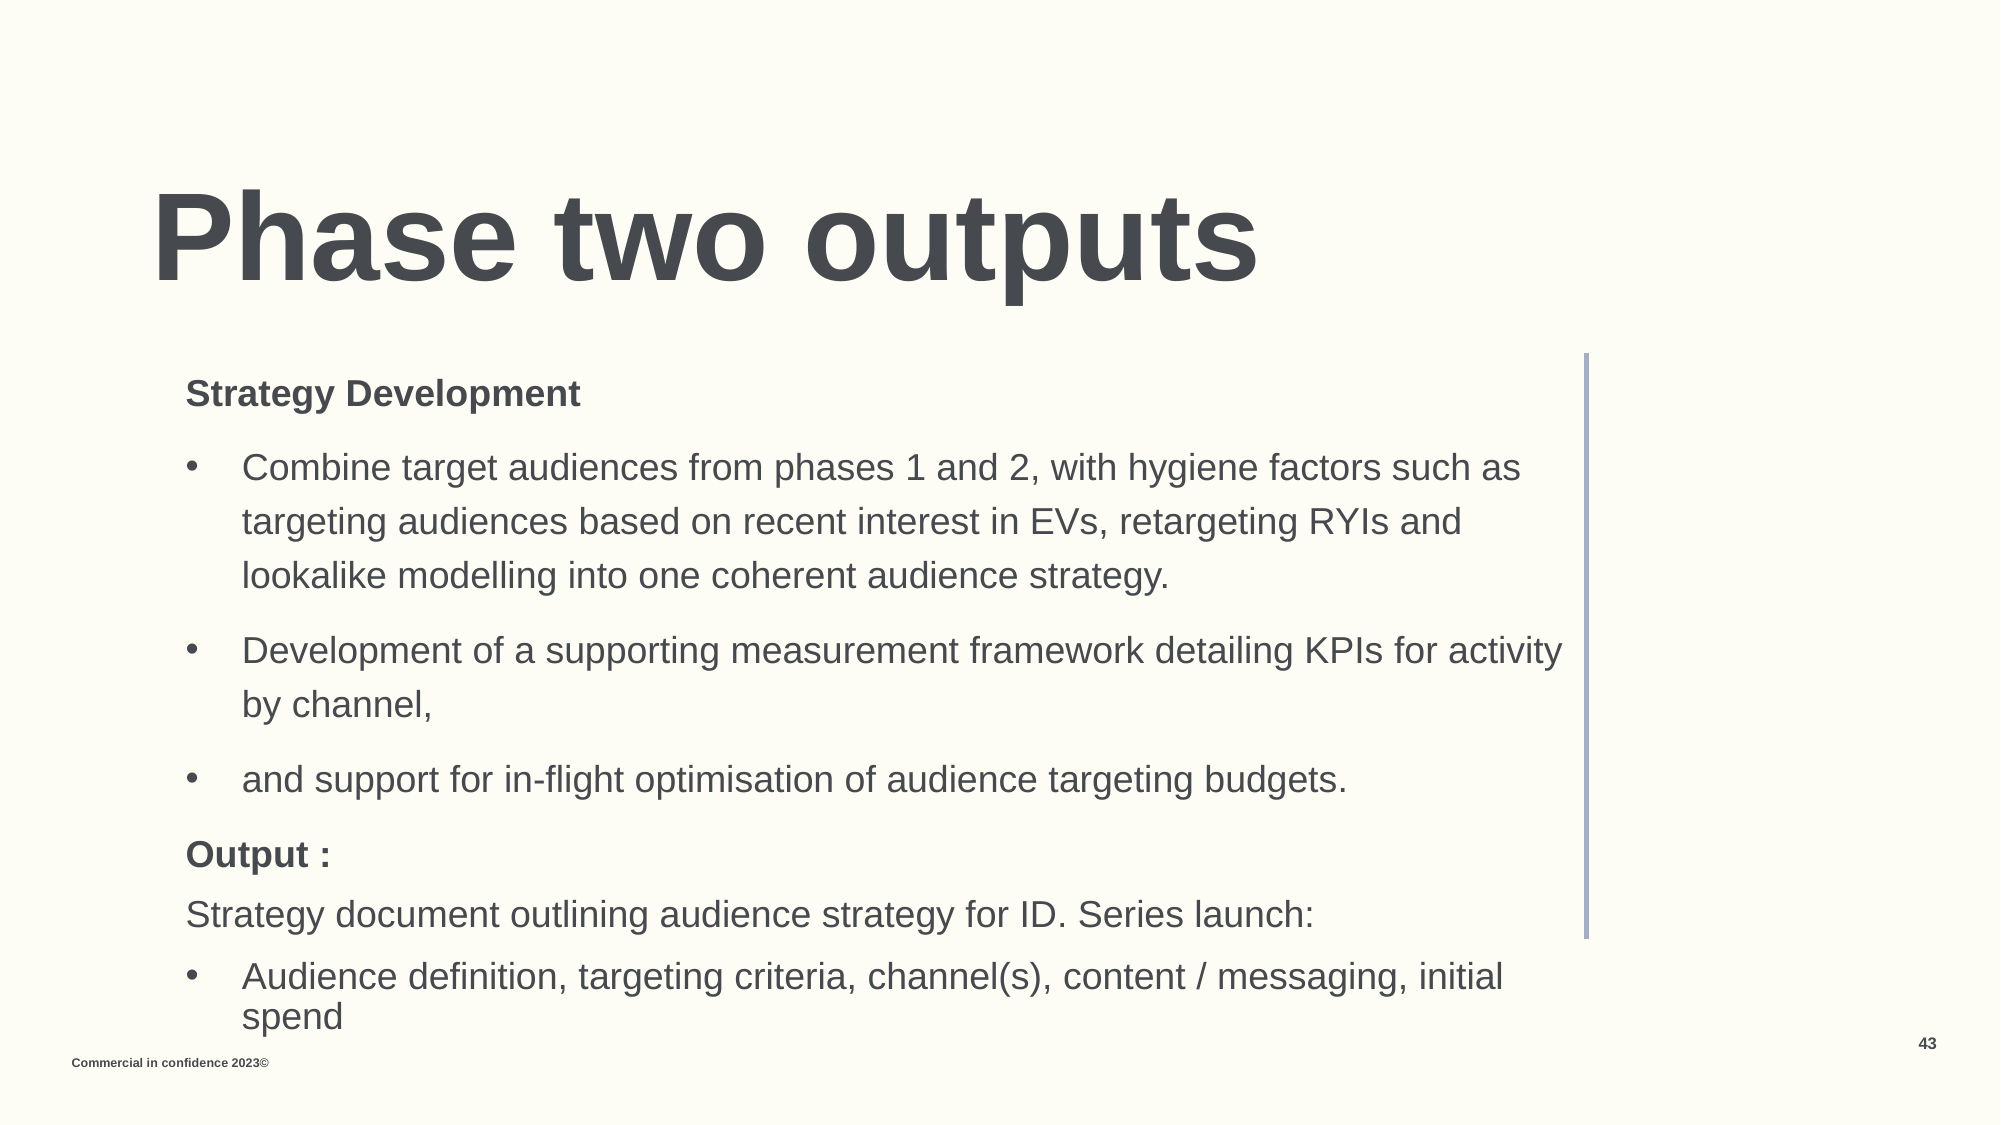

# Phase two outputs
Strategy Development
Combine target audiences from phases 1 and 2, with hygiene factors such as targeting audiences based on recent interest in EVs, retargeting RYIs and lookalike modelling into one coherent audience strategy.
Development of a supporting measurement framework detailing KPIs for activity by channel,
and support for in-flight optimisation of audience targeting budgets.
Output :
Strategy document outlining audience strategy for ID. Series launch:
Audience definition, targeting criteria, channel(s), content / messaging, initial spend
43
Commercial in confidence 2023©